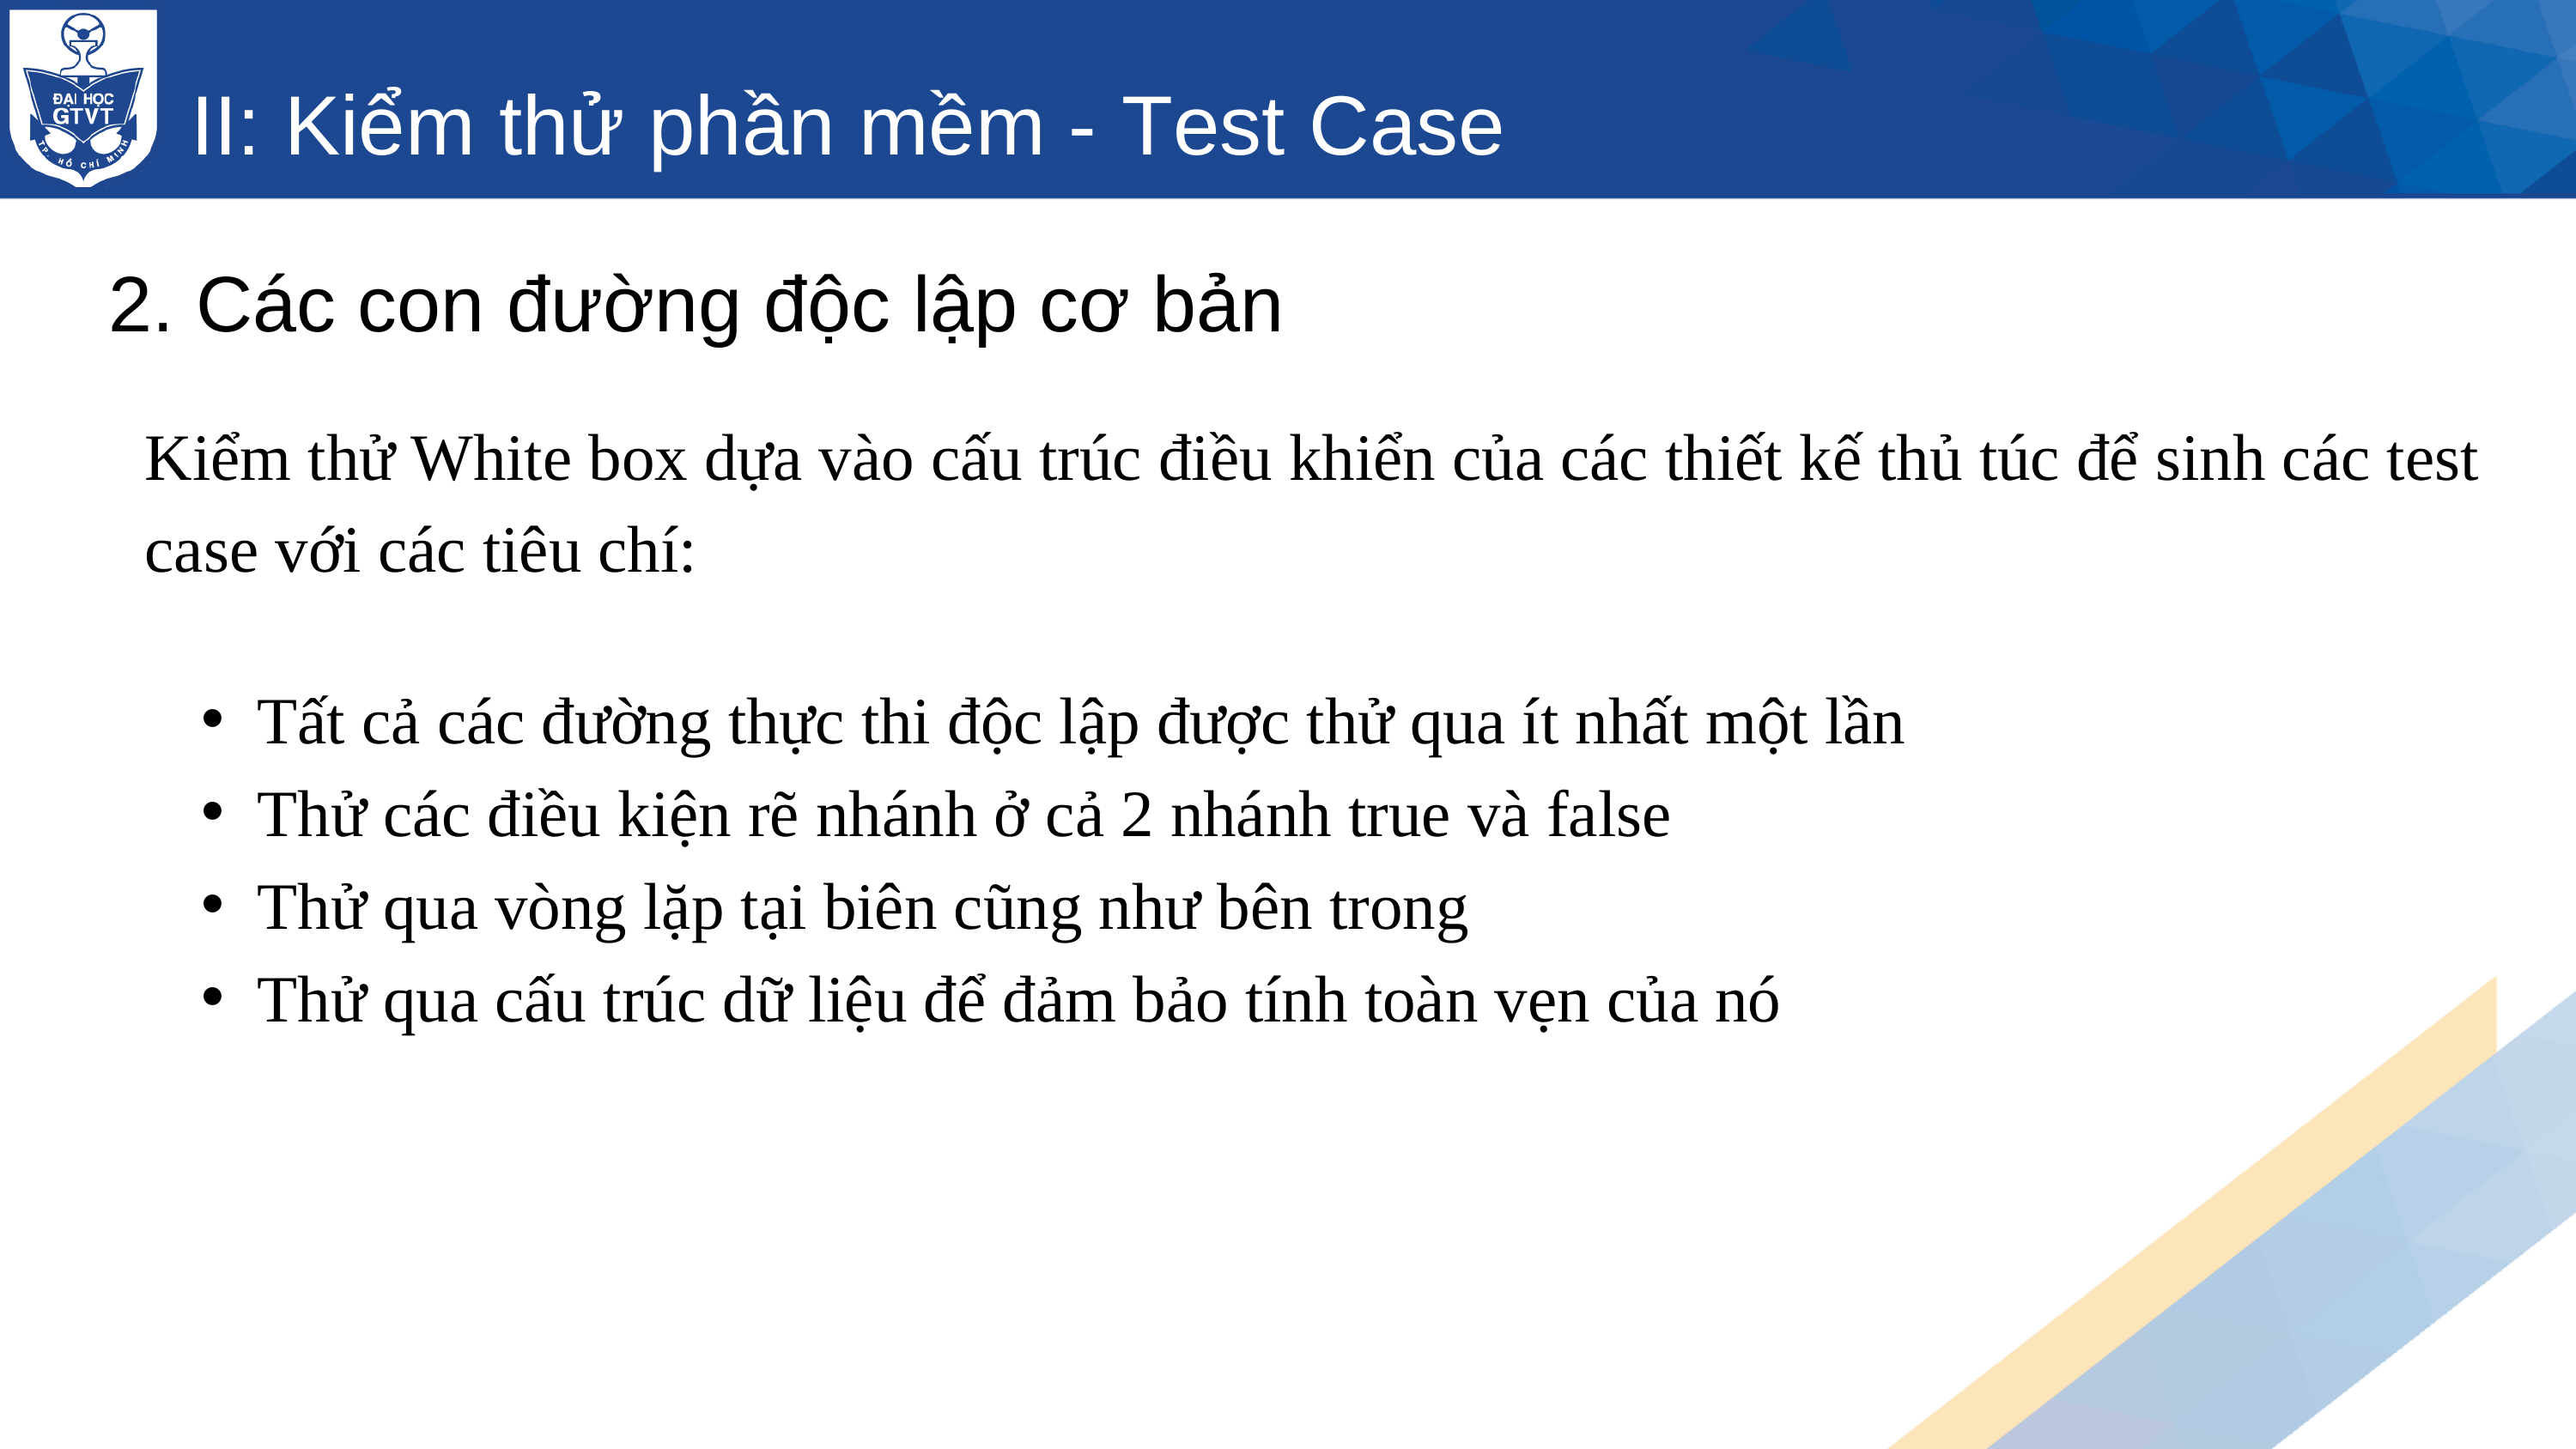

II: Kiểm thử phần mềm - Test Case
2. Các con đường độc lập cơ bản
Kiểm thử White box dựa vào cấu trúc điều khiển của các thiết kế thủ túc để sinh các test case với các tiêu chí:
Tất cả các đường thực thi độc lập được thử qua ít nhất một lần
Thử các điều kiện rẽ nhánh ở cả 2 nhánh true và false
Thử qua vòng lặp tại biên cũng như bên trong
Thử qua cấu trúc dữ liệu để đảm bảo tính toàn vẹn của nó